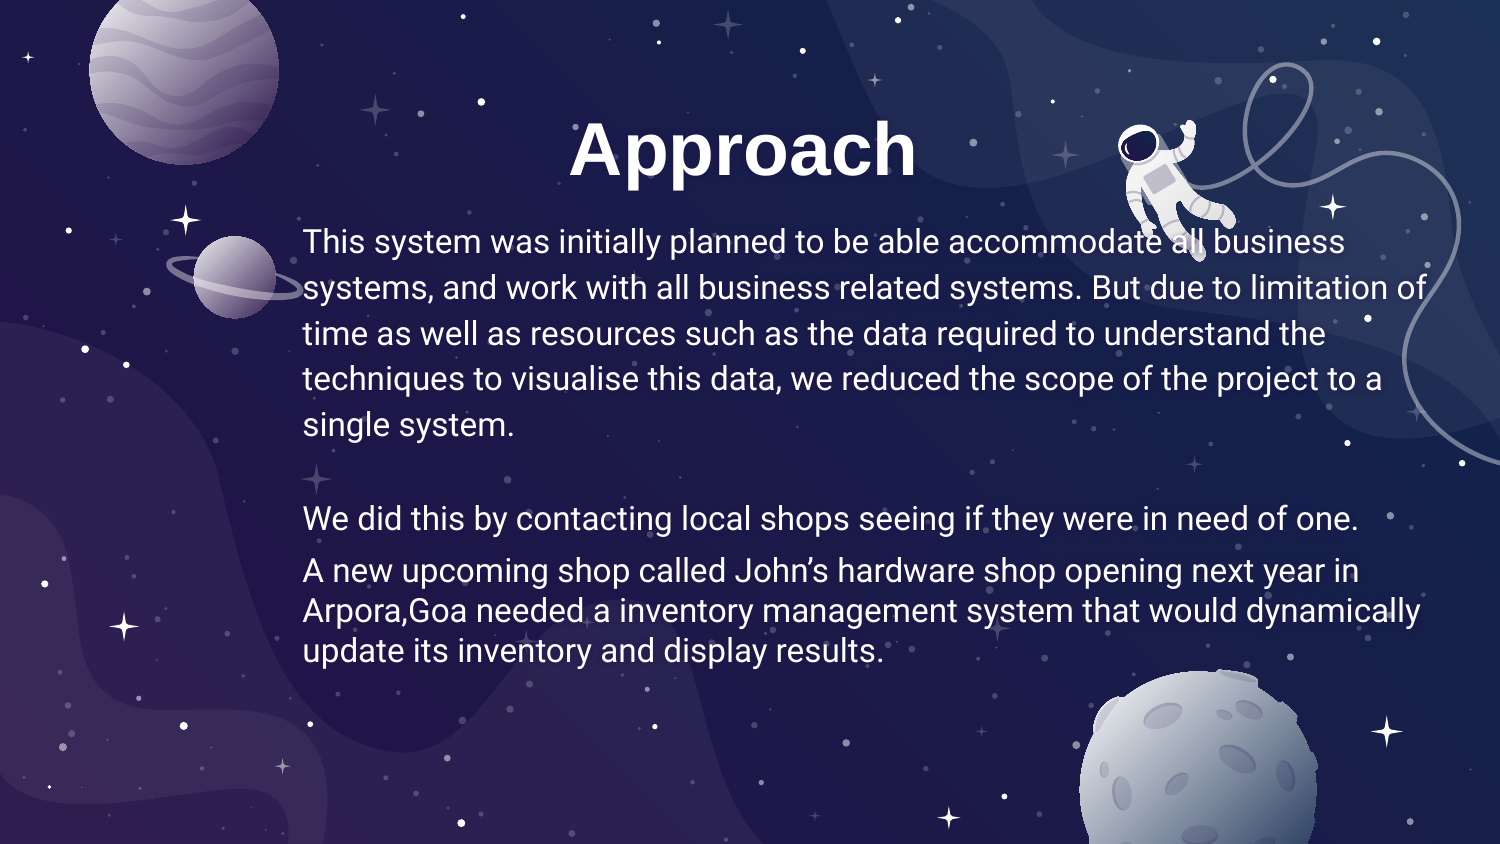

# Approach
This system was initially planned to be able accommodate all business systems, and work with all business related systems. But due to limitation of time as well as resources such as the data required to understand the techniques to visualise this data, we reduced the scope of the project to a single system.

We did this by contacting local shops seeing if they were in need of one.
A new upcoming shop called John’s hardware shop opening next year in Arpora,Goa needed a inventory management system that would dynamically update its inventory and display results.